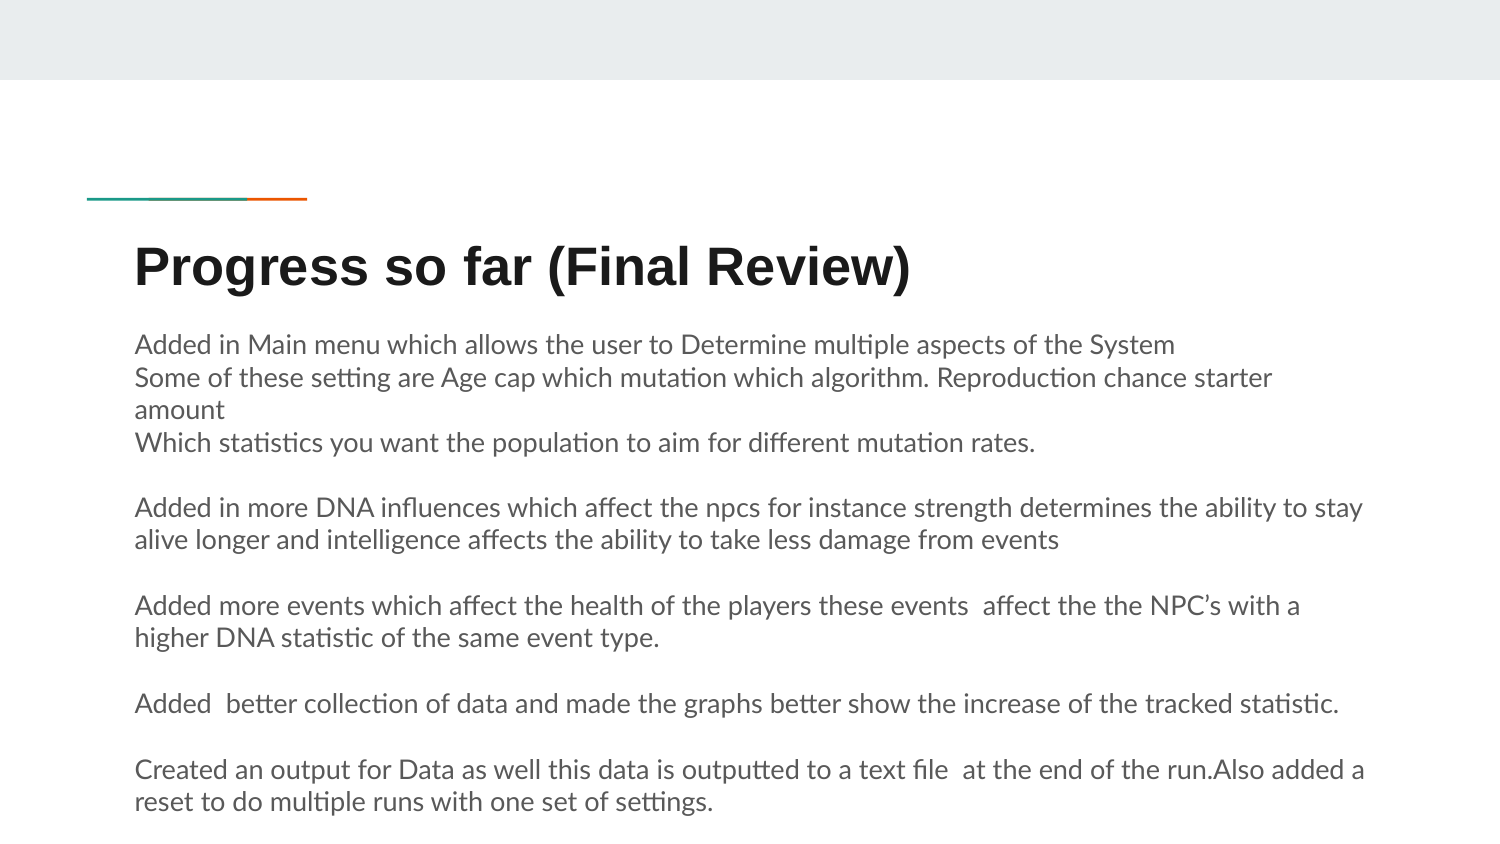

# Progress so far (Final Review)
Added in Main menu which allows the user to Determine multiple aspects of the System
Some of these setting are Age cap which mutation which algorithm. Reproduction chance starter amount
Which statistics you want the population to aim for different mutation rates.

Added in more DNA influences which affect the npcs for instance strength determines the ability to stay alive longer and intelligence affects the ability to take less damage from events
Added more events which affect the health of the players these events  affect the the NPC’s with a higher DNA statistic of the same event type.
Added  better collection of data and made the graphs better show the increase of the tracked statistic.
Created an output for Data as well this data is outputted to a text file  at the end of the run.Also added a reset to do multiple runs with one set of settings.